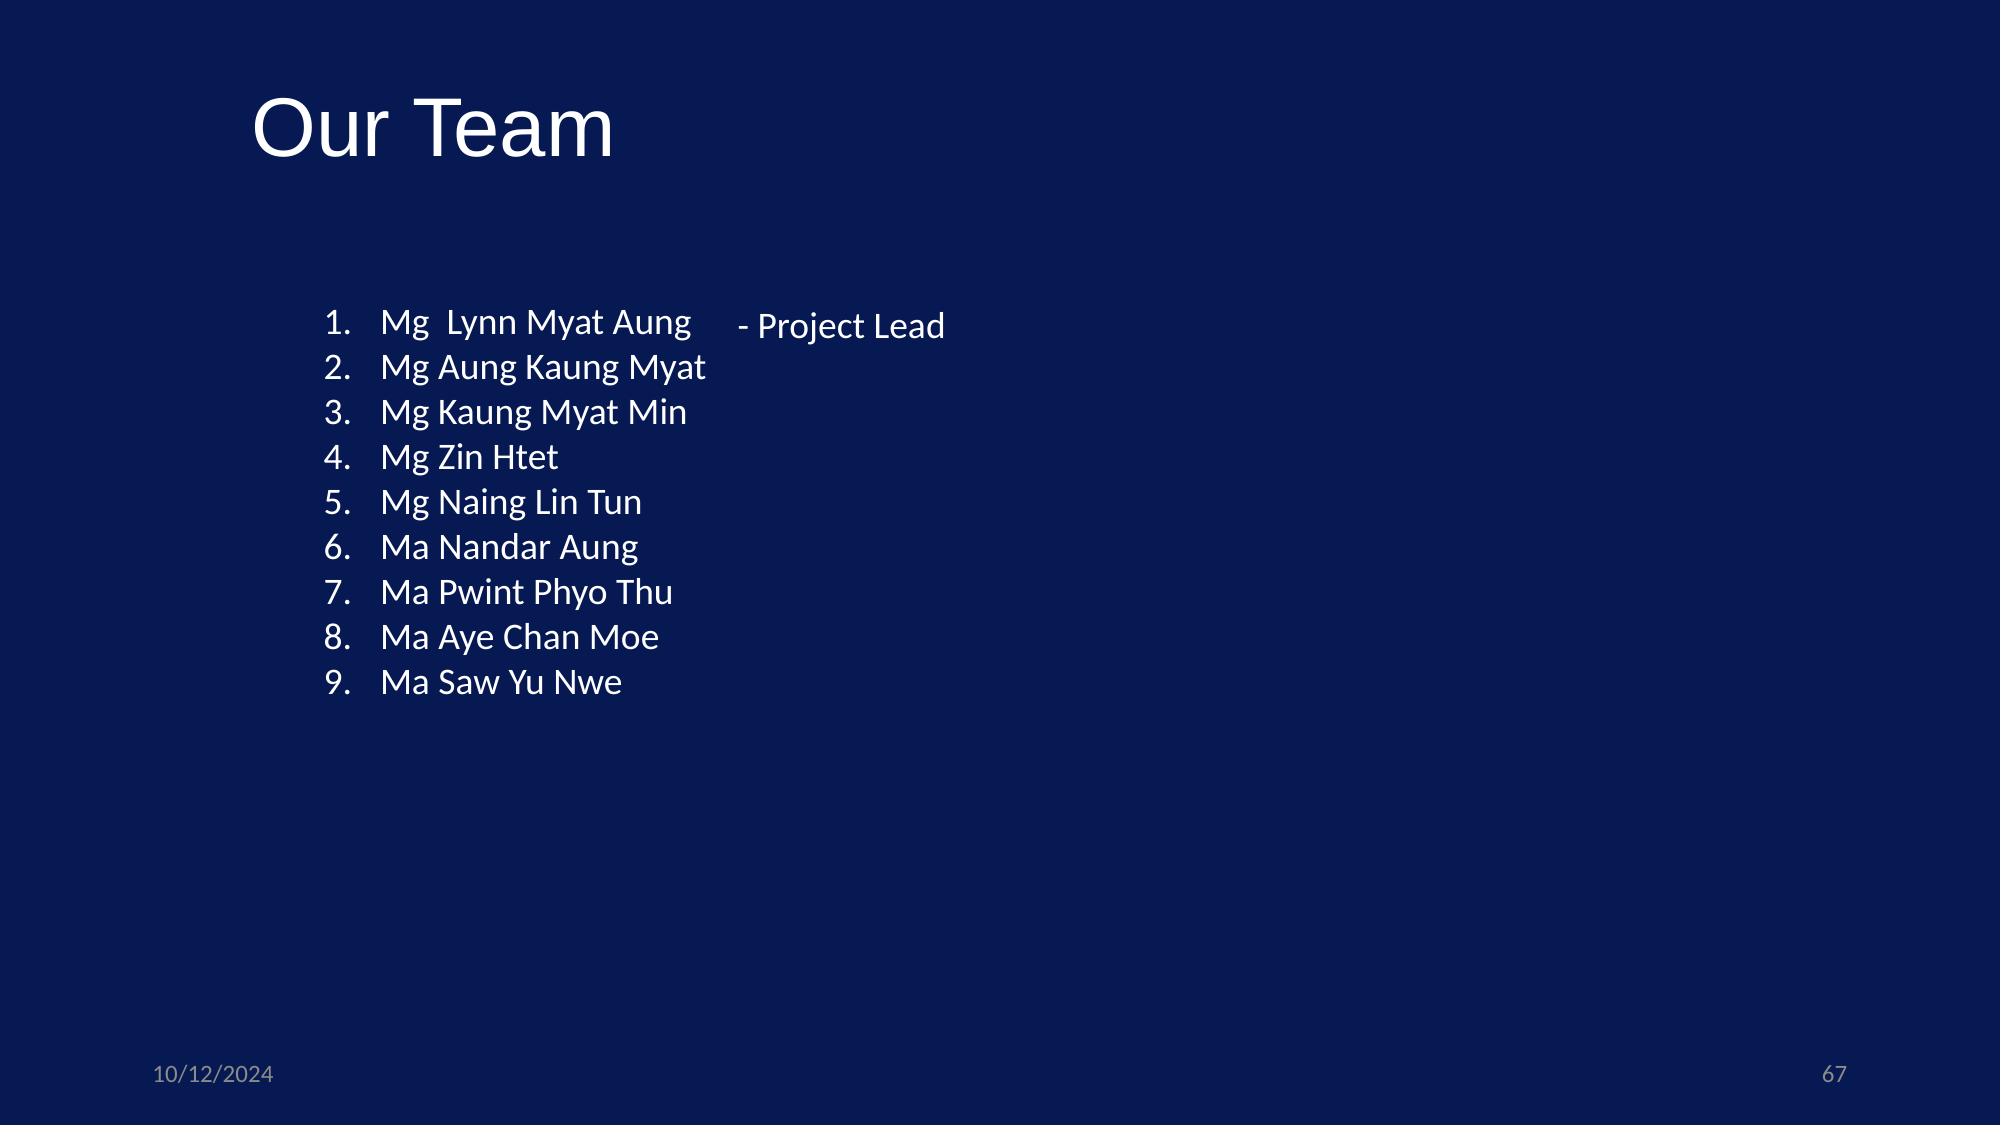

SMART HOME
Our Team
Mg  Lynn Myat Aung
Mg Aung Kaung Myat
Mg Kaung Myat Min
Mg Zin Htet
Mg Naing Lin Tun
Ma Nandar Aung
Ma Pwint Phyo Thu
Ma Aye Chan Moe
Ma Saw Yu Nwe

- Project Lead
10/12/2024
67